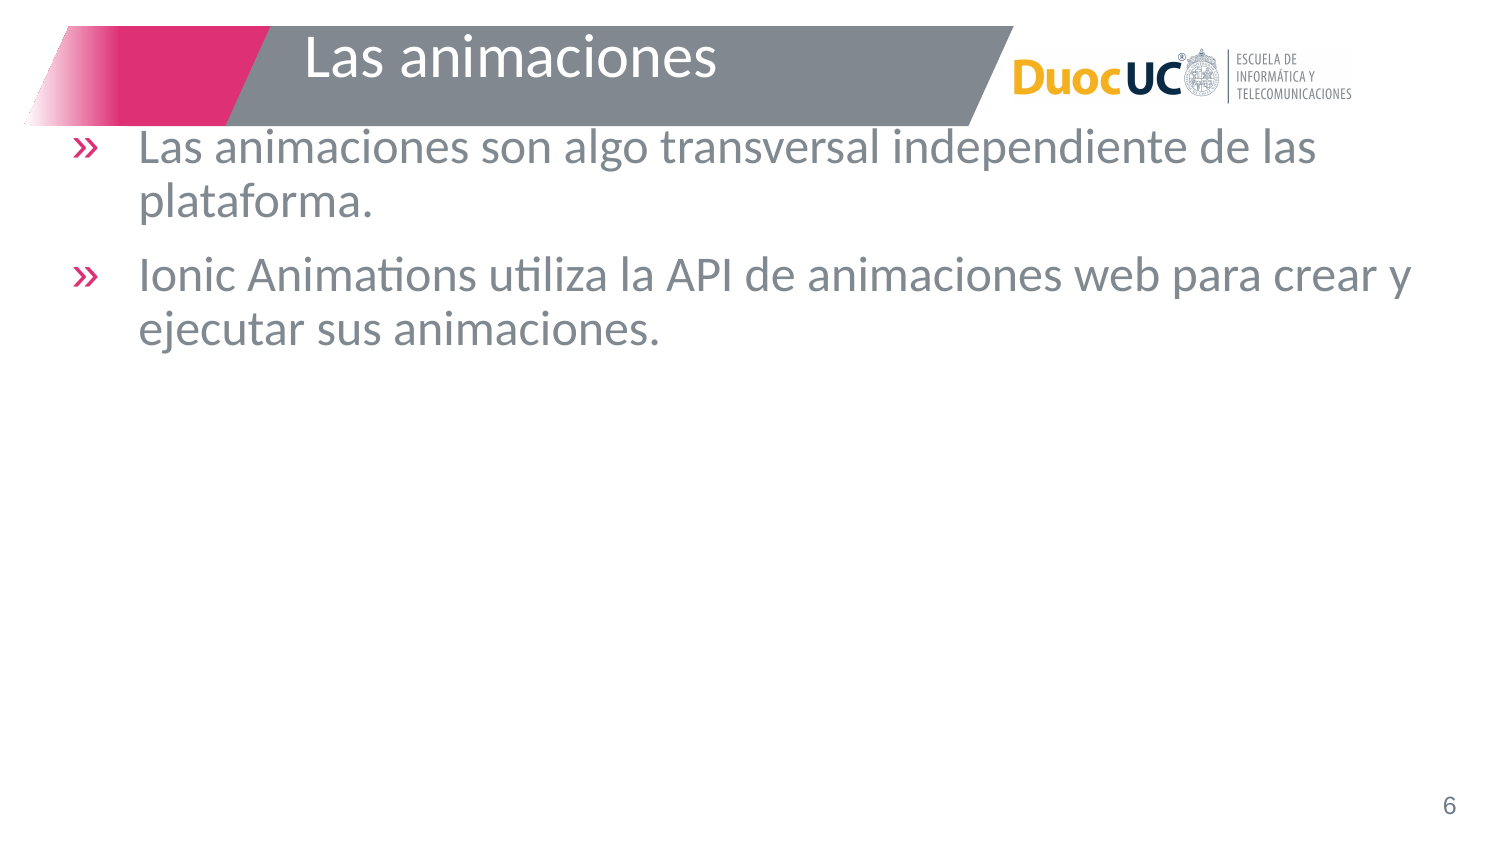

# Las animaciones
Las animaciones son algo transversal independiente de las plataforma.
Ionic Animations utiliza la API de animaciones web para crear y ejecutar sus animaciones.